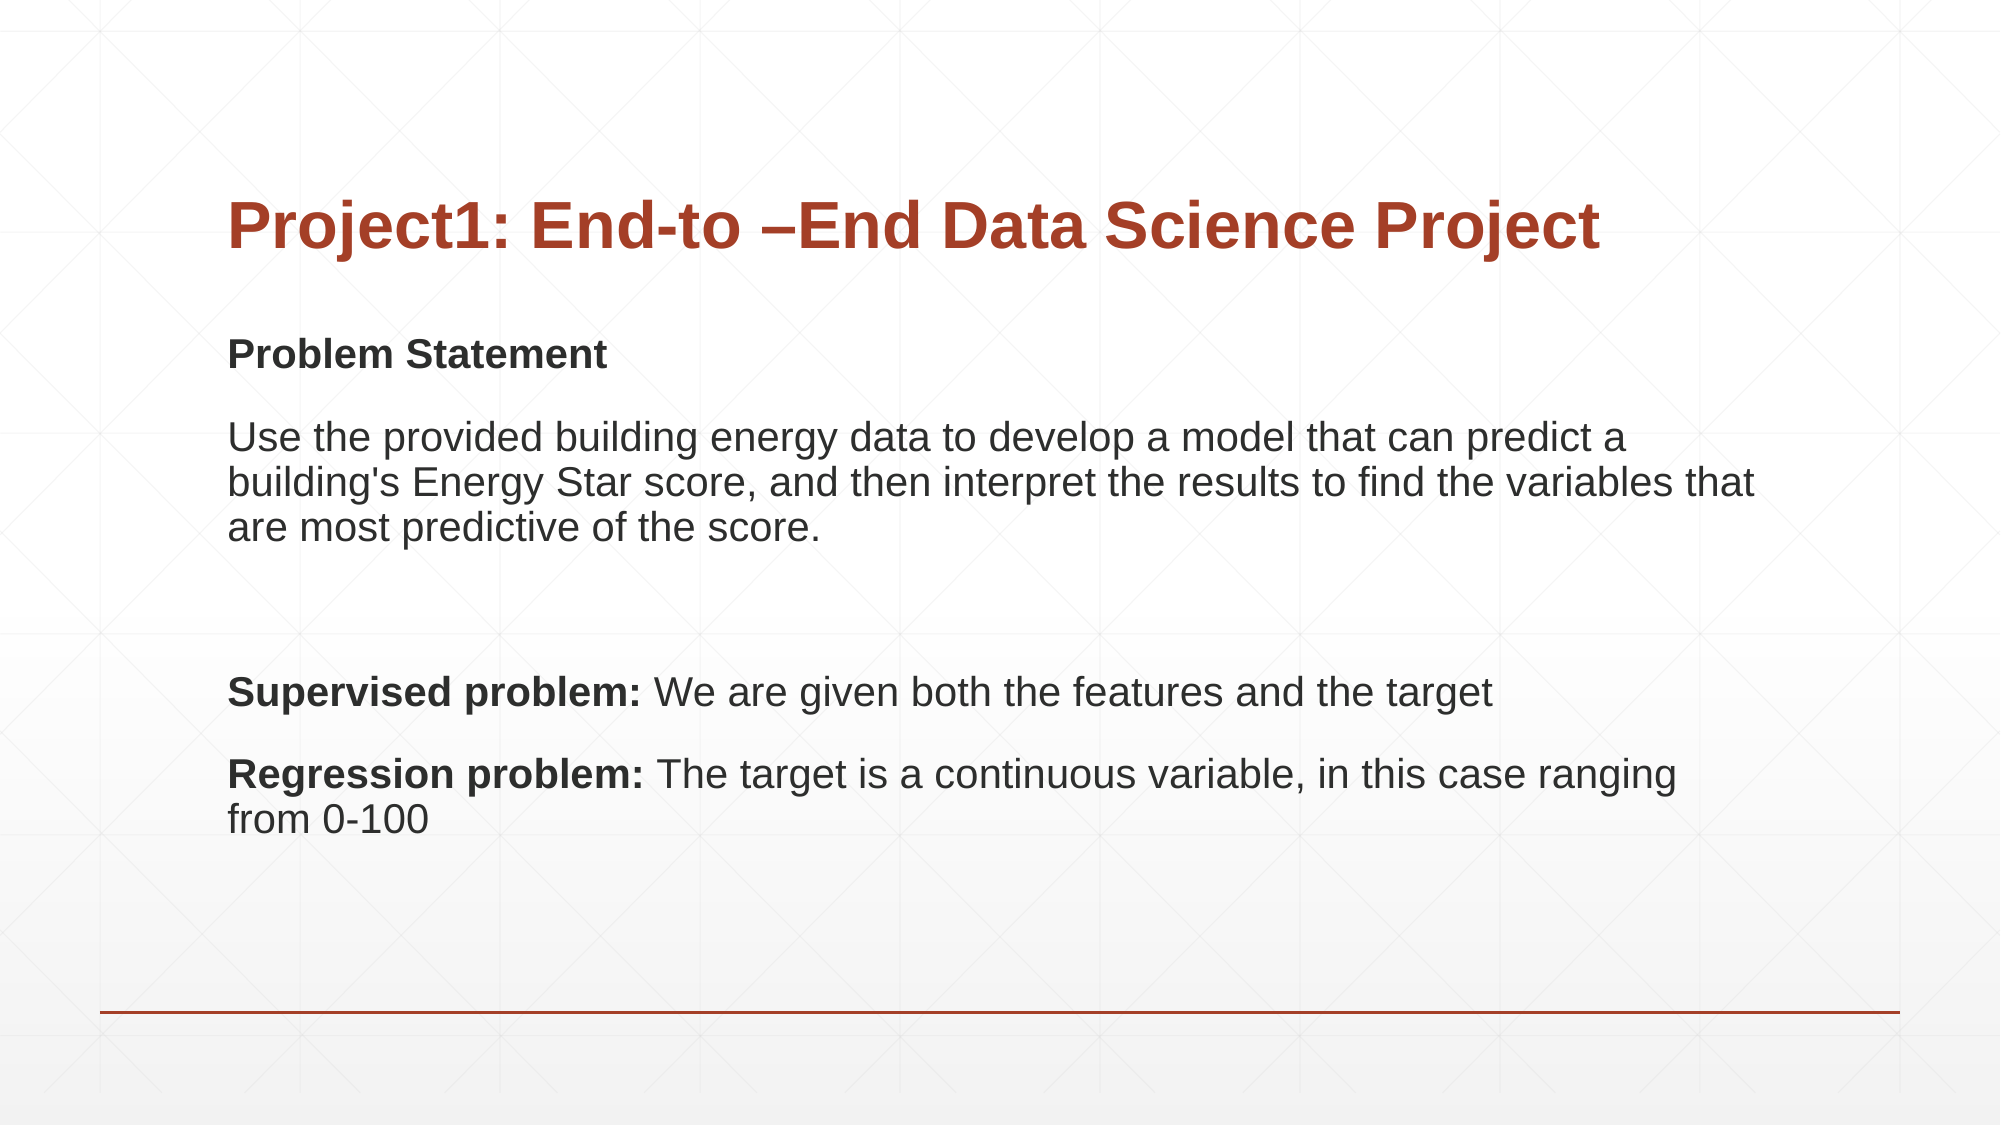

# Project1: End-to –End Data Science Project
Problem Statement
Use the provided building energy data to develop a model that can predict a building's Energy Star score, and then interpret the results to find the variables that are most predictive of the score.

Supervised problem: We are given both the features and the target
Regression problem: The target is a continuous variable, in this case ranging from 0-100